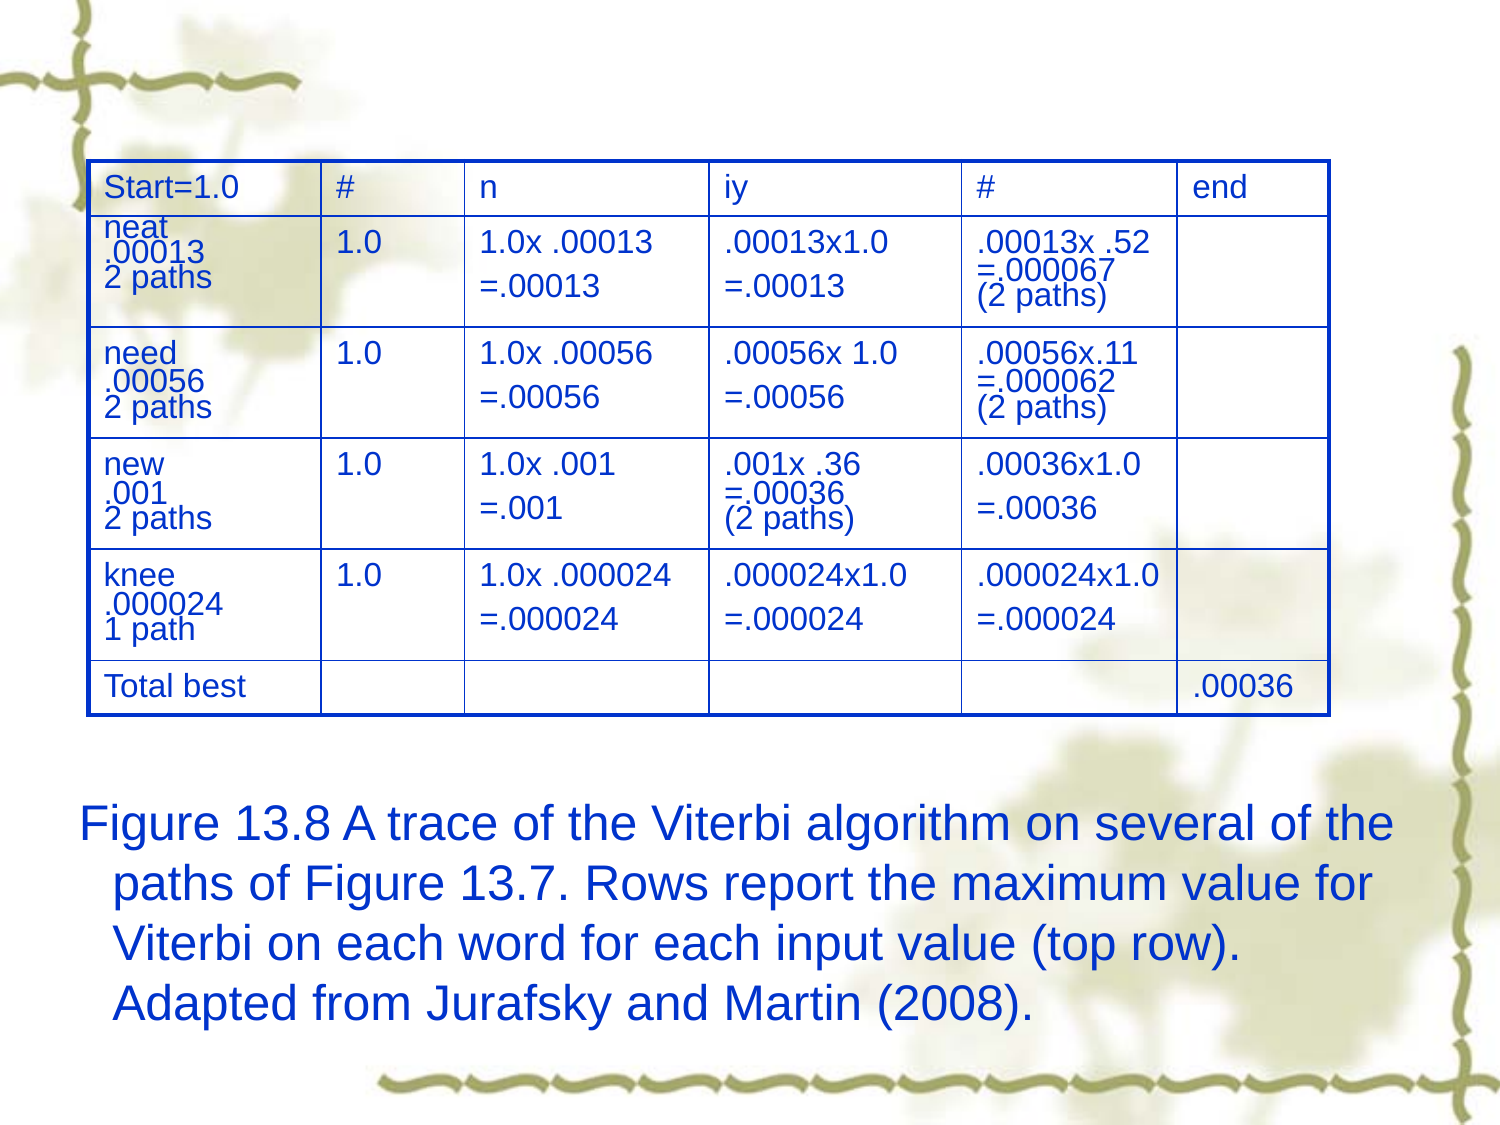

| Start=1.0 | # | n | iy | # | end |
| --- | --- | --- | --- | --- | --- |
| neat .00013 2 paths | 1.0 | 1.0x .00013 =.00013 | .00013x1.0 =.00013 | .00013x .52 =.000067 (2 paths) |  |
| need .00056 2 paths | 1.0 | 1.0x .00056 =.00056 | .00056x 1.0 =.00056 | .00056x.11 =.000062 (2 paths) |  |
| new .001 2 paths | 1.0 | 1.0x .001 =.001 | .001x .36 =.00036 (2 paths) | .00036x1.0 =.00036 |  |
| knee .000024 1 path | 1.0 | 1.0x .000024 =.000024 | .000024x1.0 =.000024 | .000024x1.0 =.000024 |  |
| Total best |  |  |  |  | .00036 |
  Figure 13.8 A trace of the Viterbi algorithm on several of the paths of Figure 13.7. Rows report the maximum value for Viterbi on each word for each input value (top row). Adapted from Jurafsky and Martin (2008).